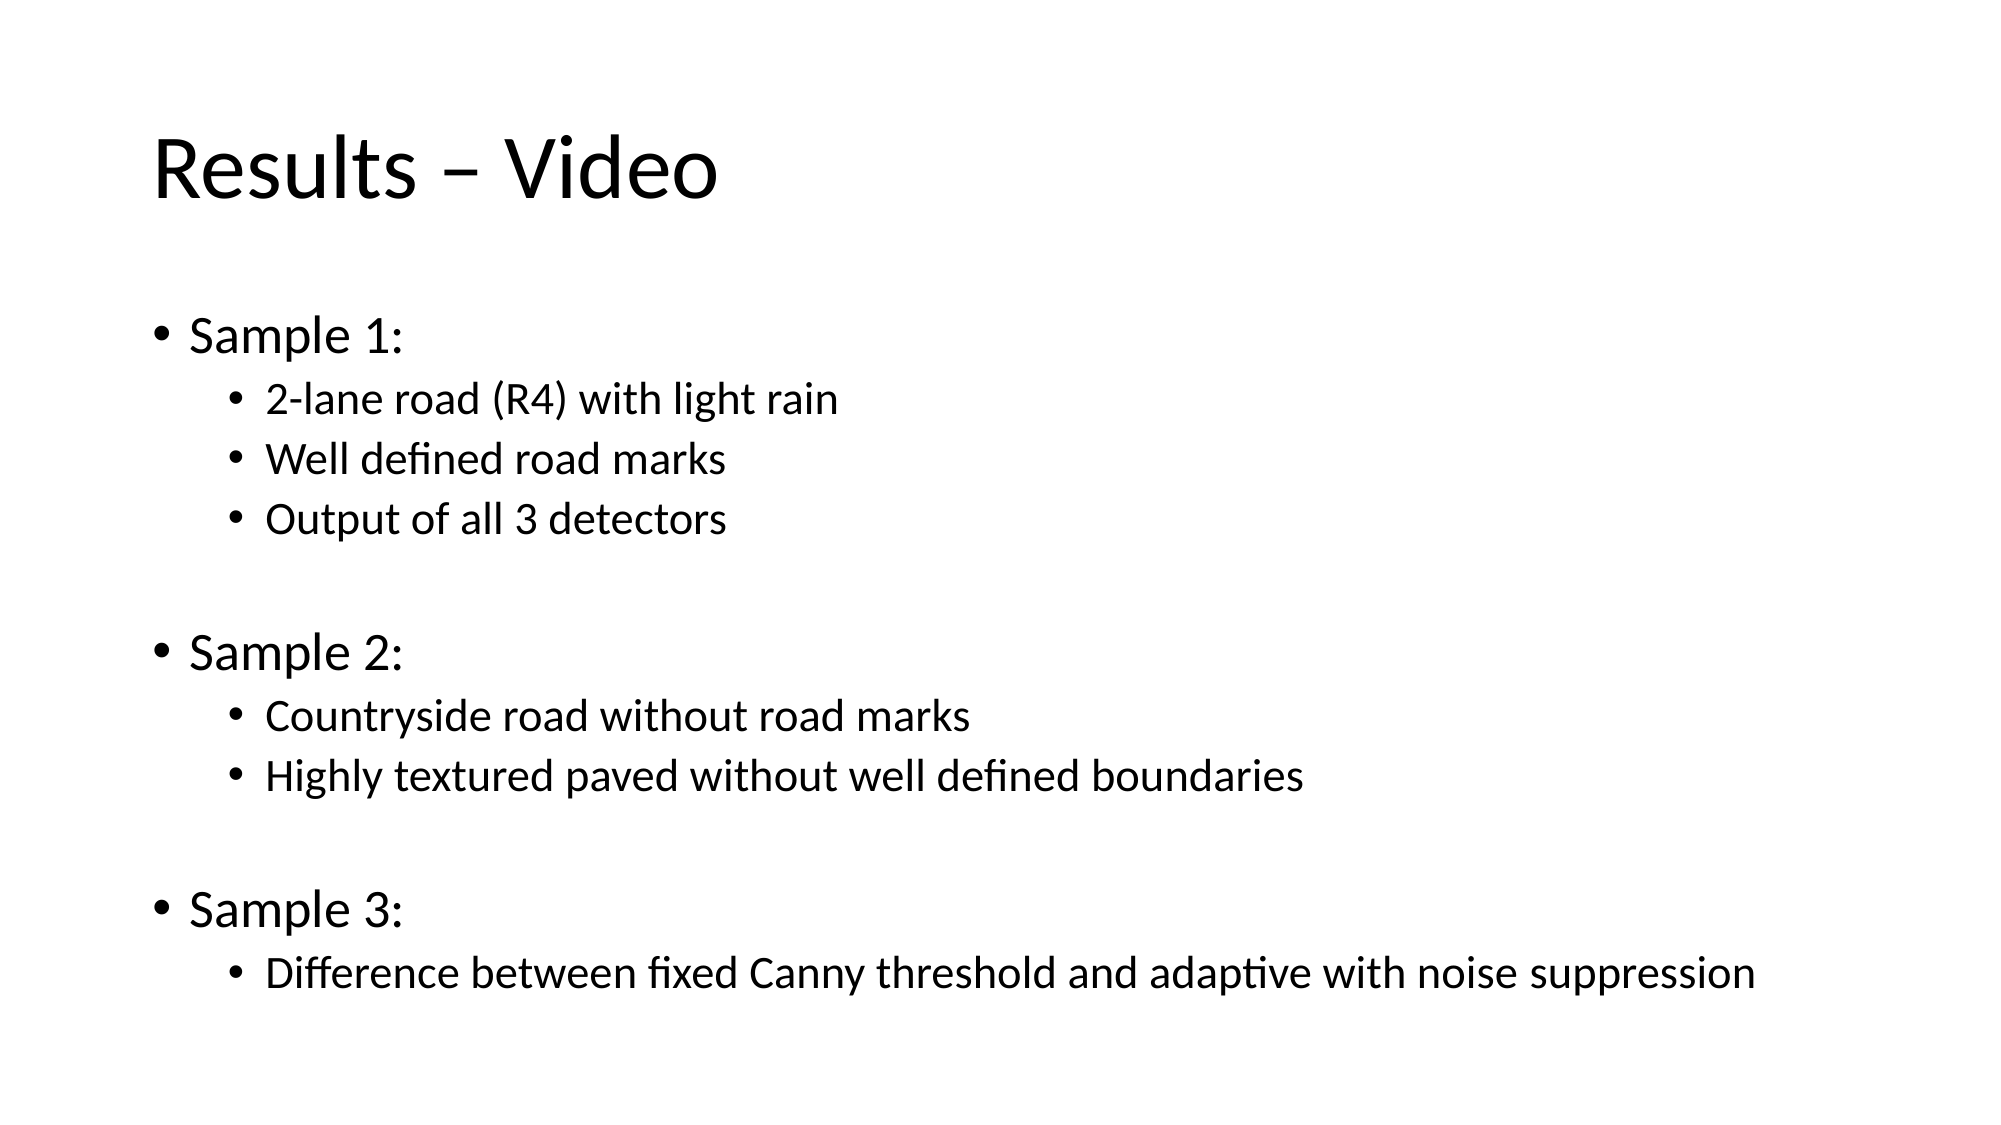

# Results – Video
Sample 1:
2-lane road (R4) with light rain
Well defined road marks
Output of all 3 detectors

Sample 2:
Countryside road without road marks
Highly textured paved without well defined boundaries

Sample 3:
Difference between fixed Canny threshold and adaptive with noise suppression